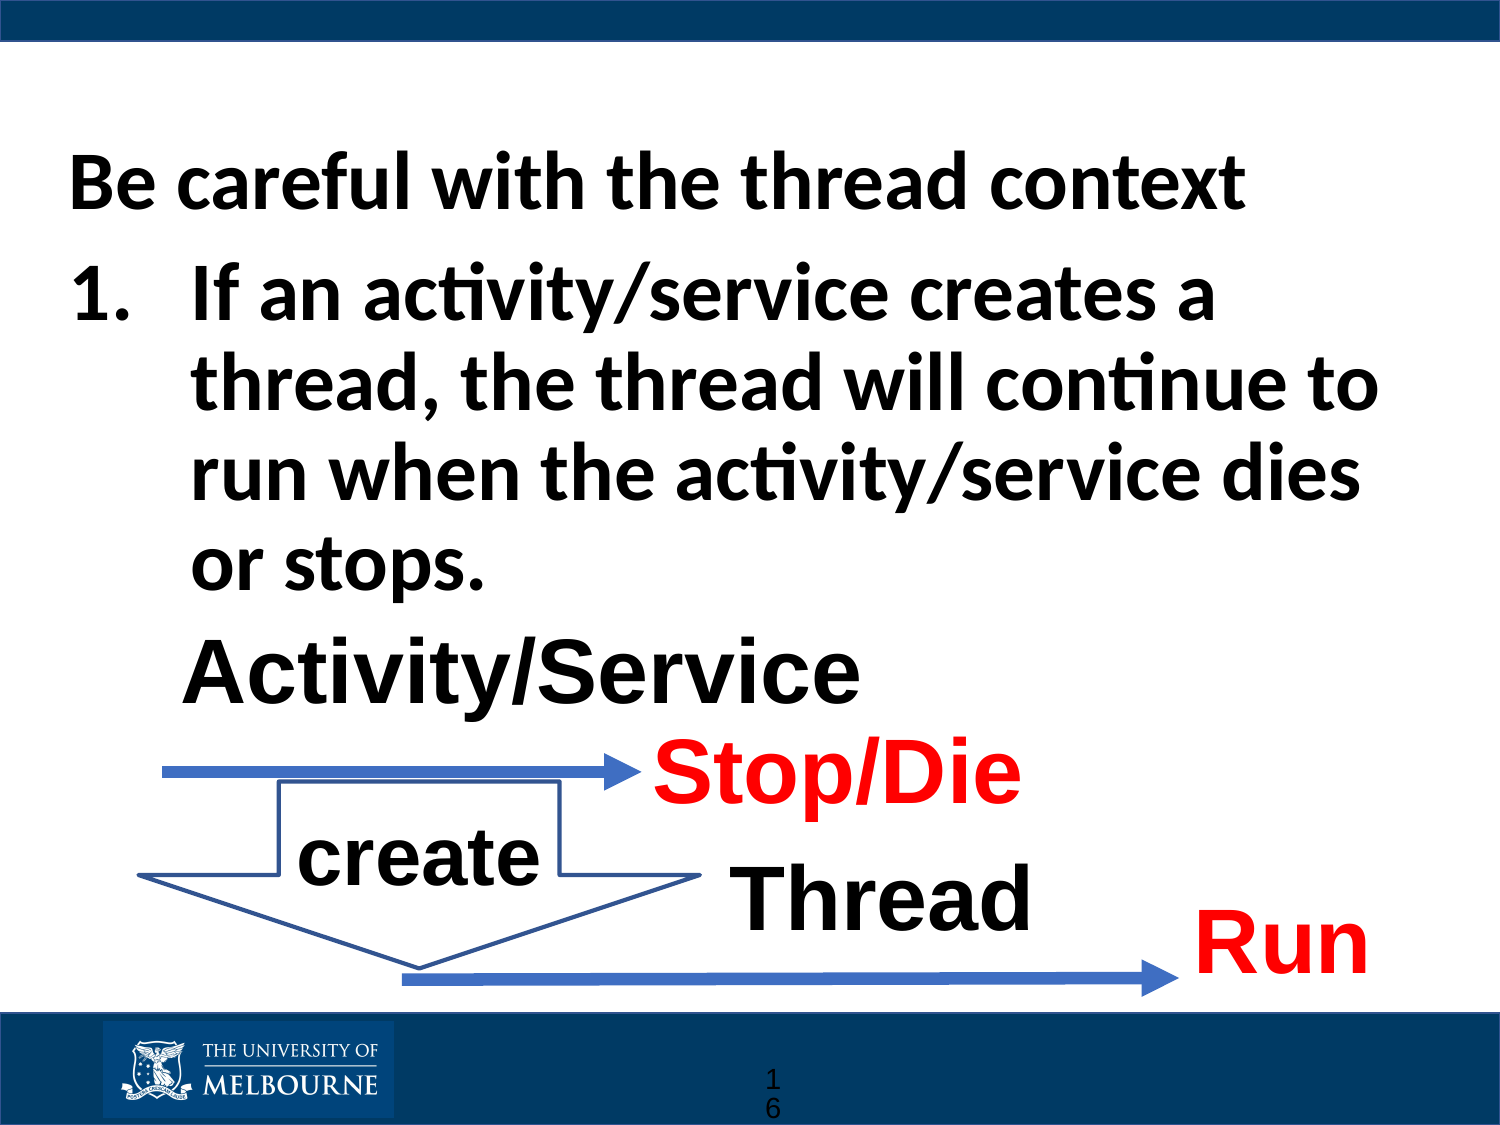

Be careful with the thread context
If an activity/service creates a thread, the thread will continue to run when the activity/service dies or stops.
Activity/Service
Stop/Die
create
Thread
Run
16